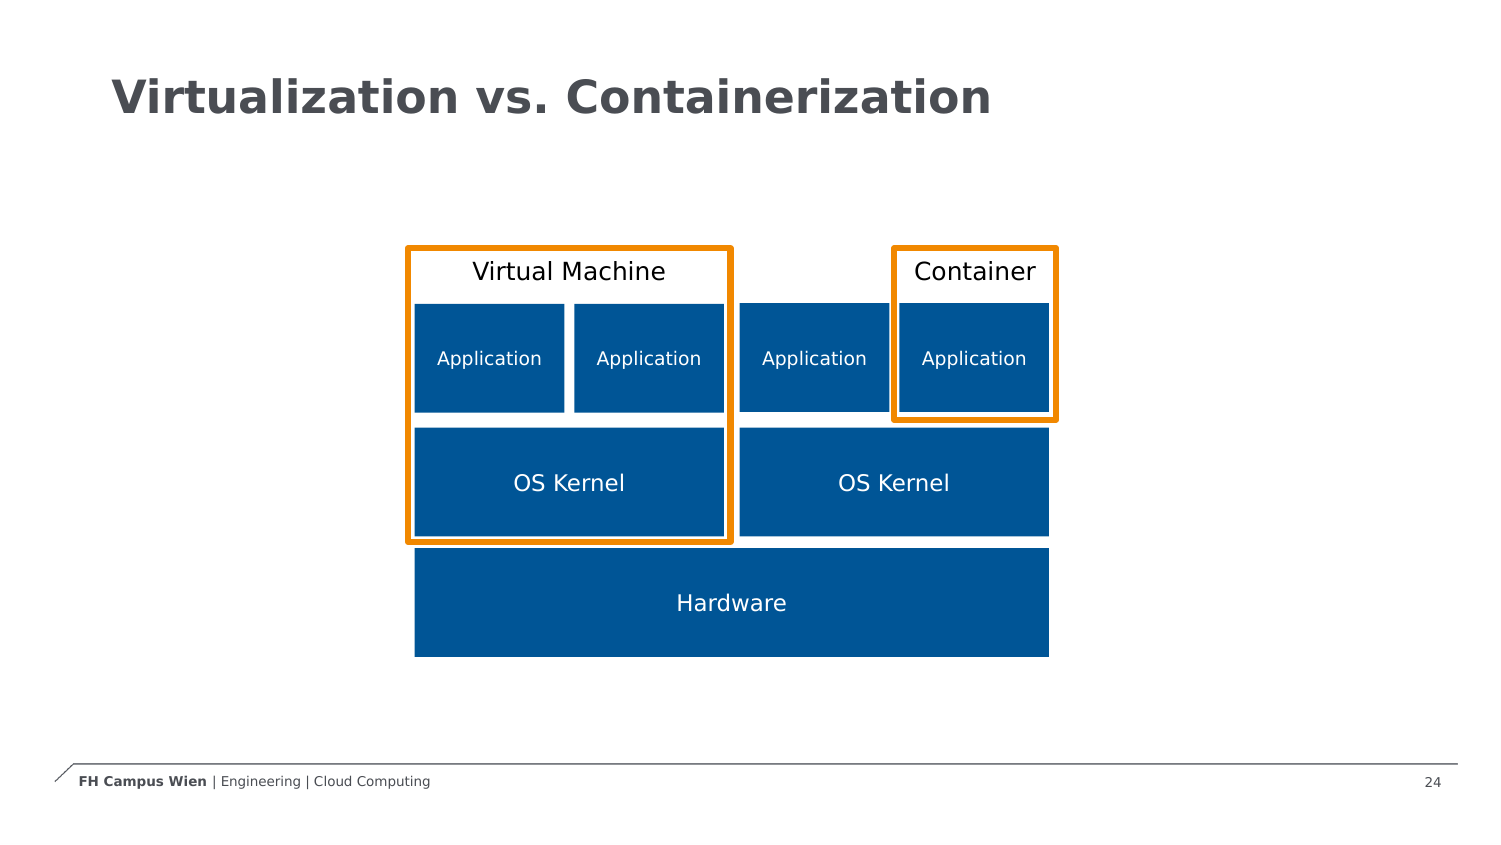

# Virtualization vs. Containerization
Virtual Machine
Container
Application
Application
Application
Application
OS Kernel
OS Kernel
Hardware